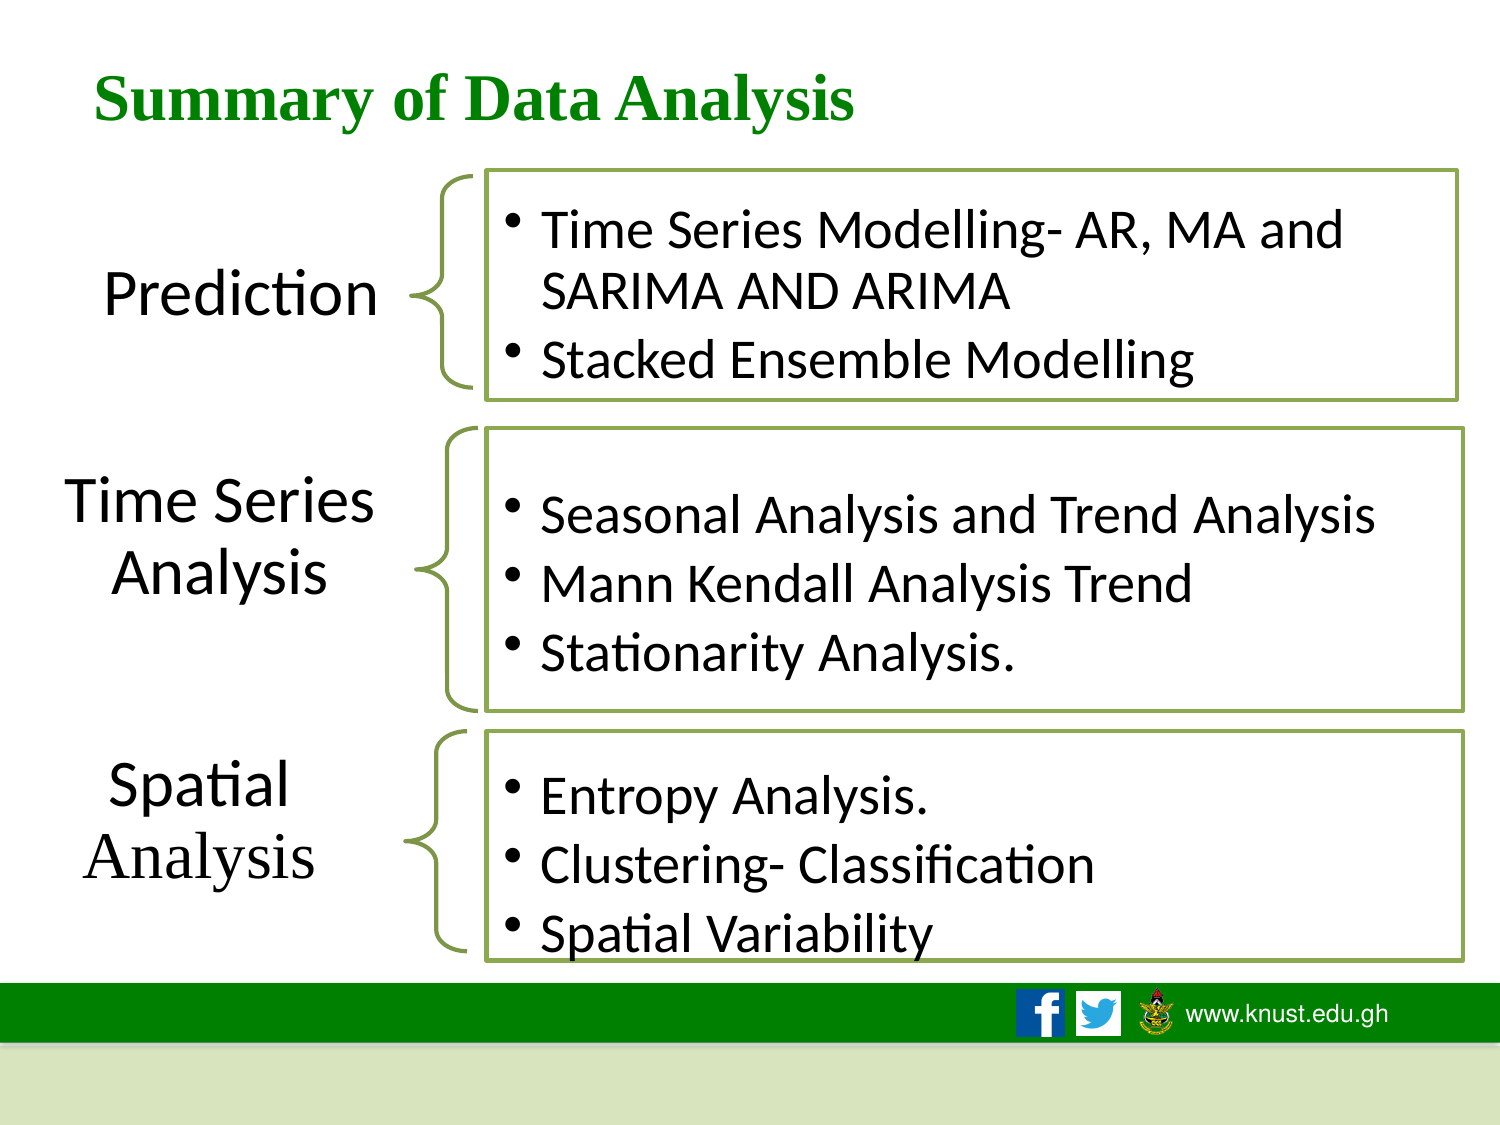

# Summary of Data Analysis

Time Series Modelling- AR, MA and SARIMA AND ARIMA
Stacked Ensemble Modelling

Prediction

Seasonal Analysis and Trend Analysis
Mann Kendall Analysis Trend
Stationarity Analysis.
Time Series Analysis

Entropy Analysis.
Clustering- Classification
Spatial Variability
Spatial Analysis

9